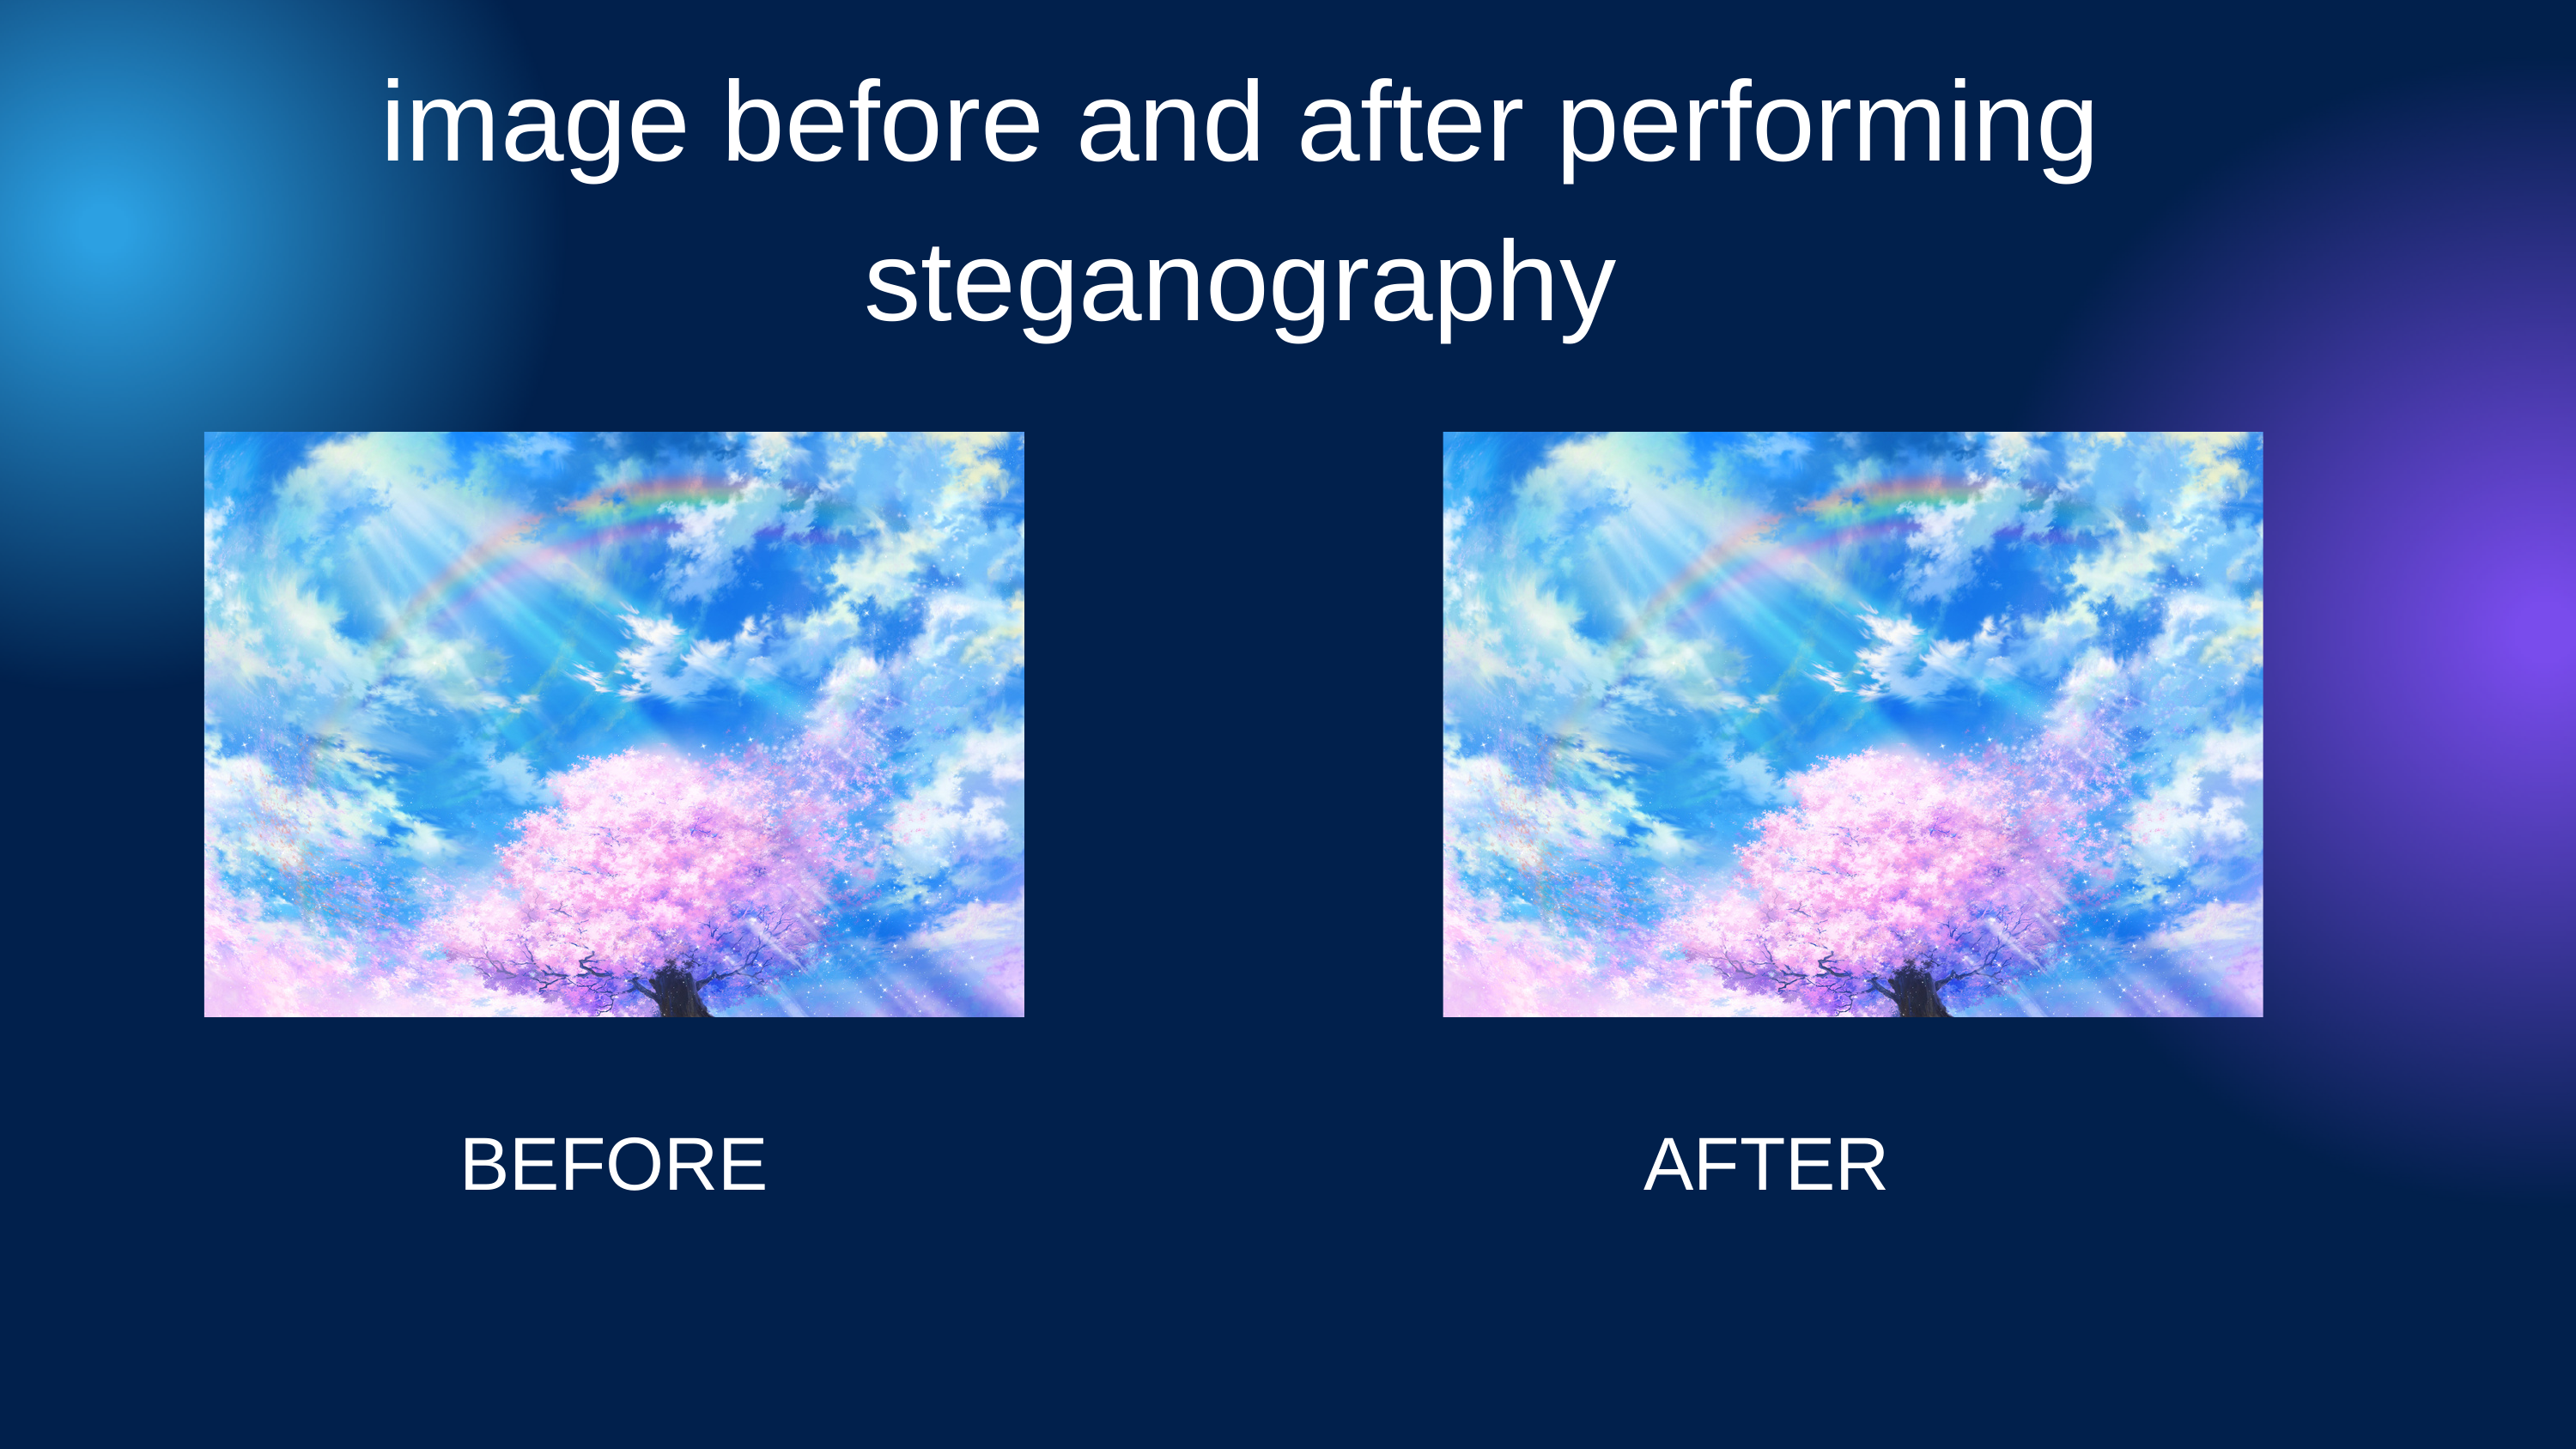

image before and after performing steganography

BEFORE
AFTER